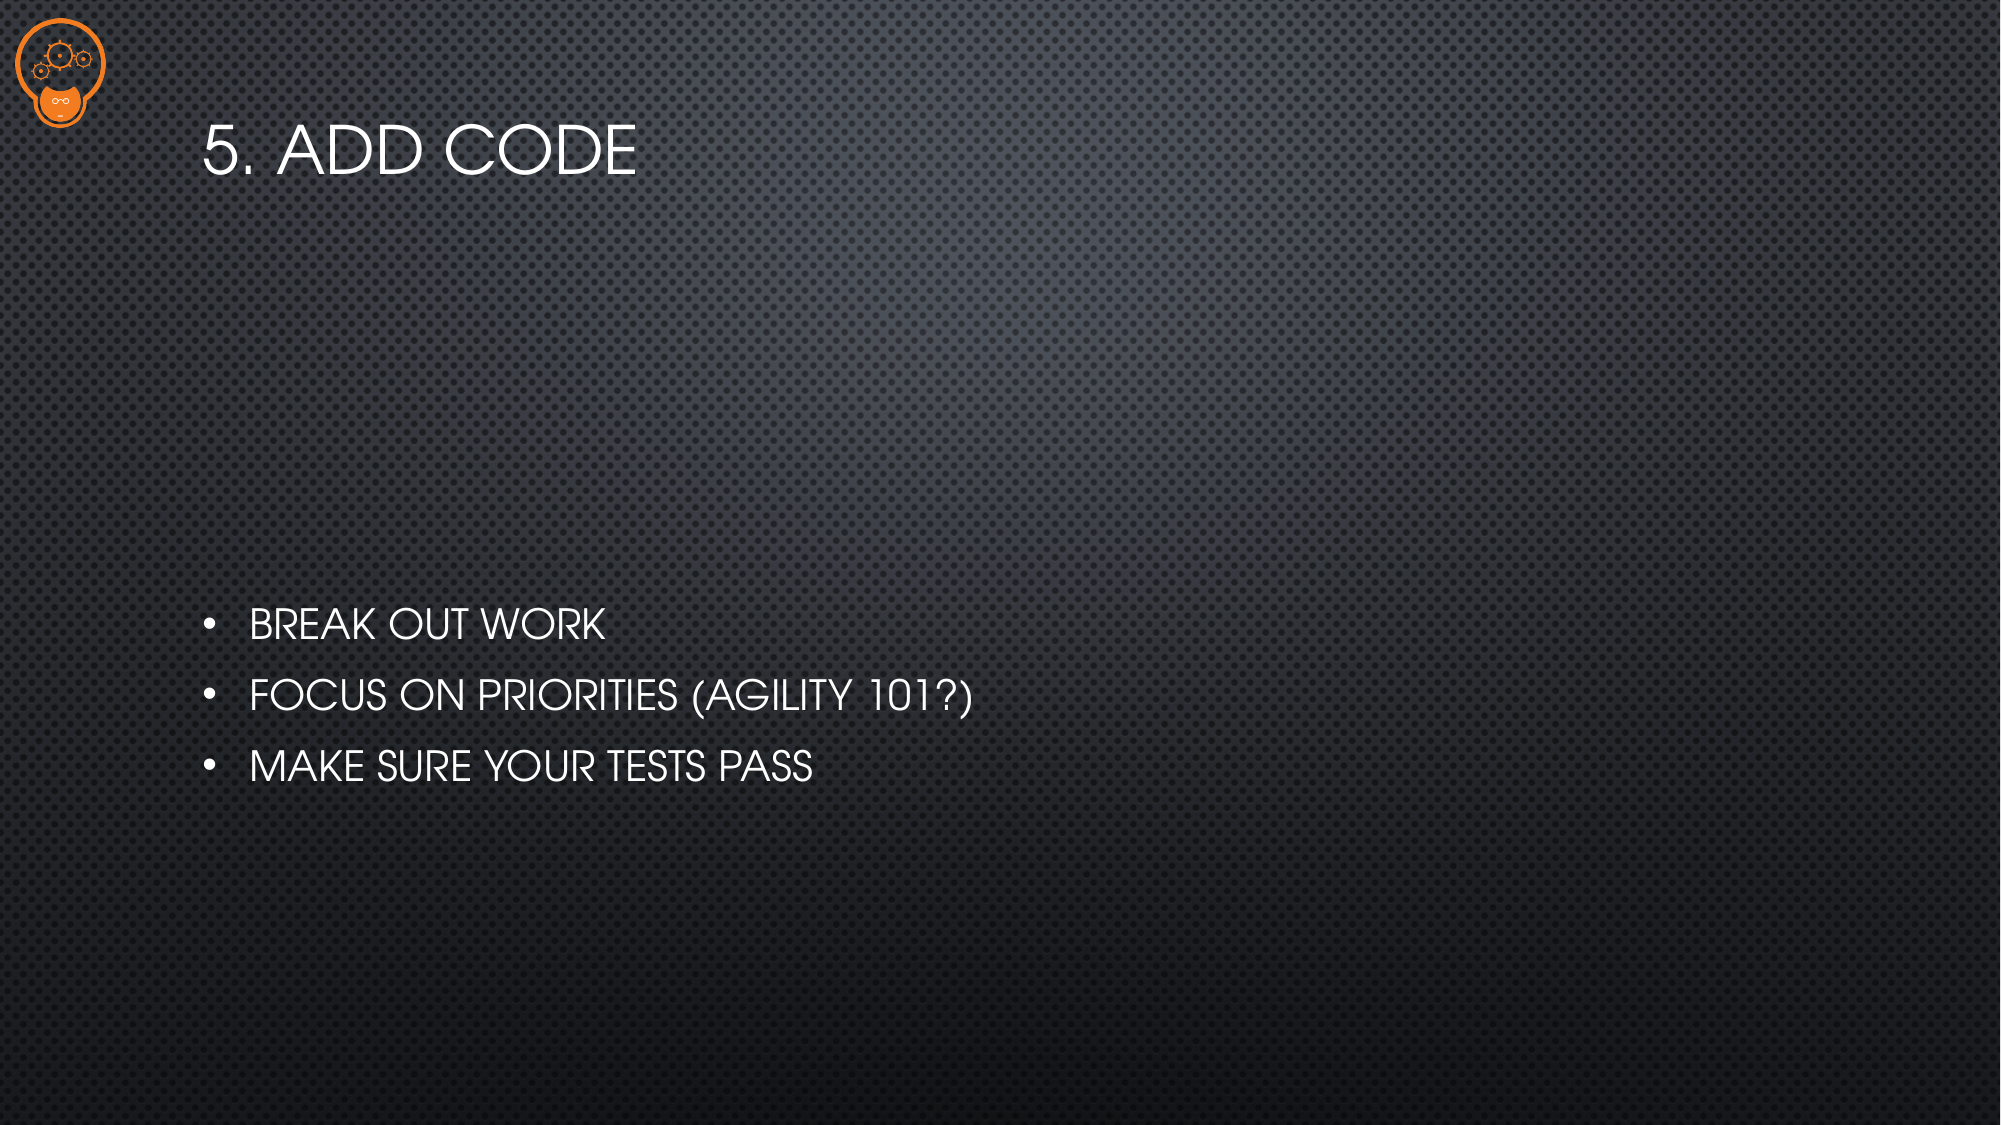

# 5. Add Code
Break Out Work
Focus on Priorities (Agility 101?)
Make sure Your Tests Pass